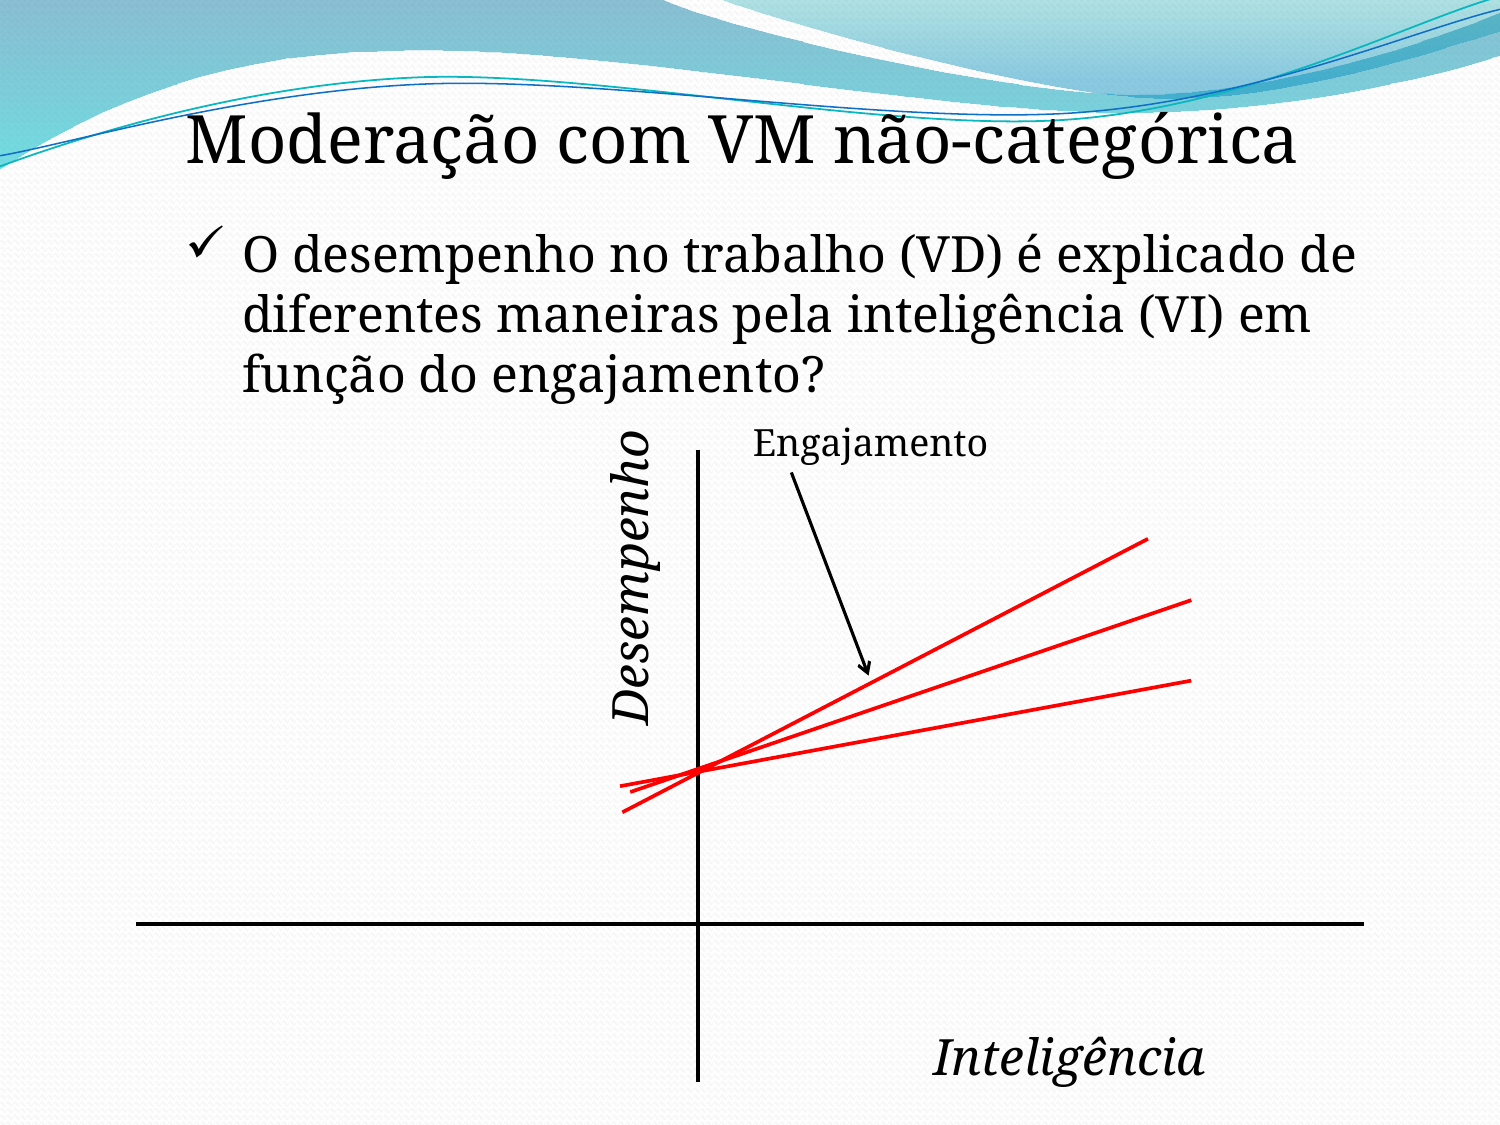

Moderação com VM não-categórica
O desempenho no trabalho (VD) é explicado de diferentes maneiras pela inteligência (VI) em função do engajamento?
Engajamento
Desempenho
Inteligência